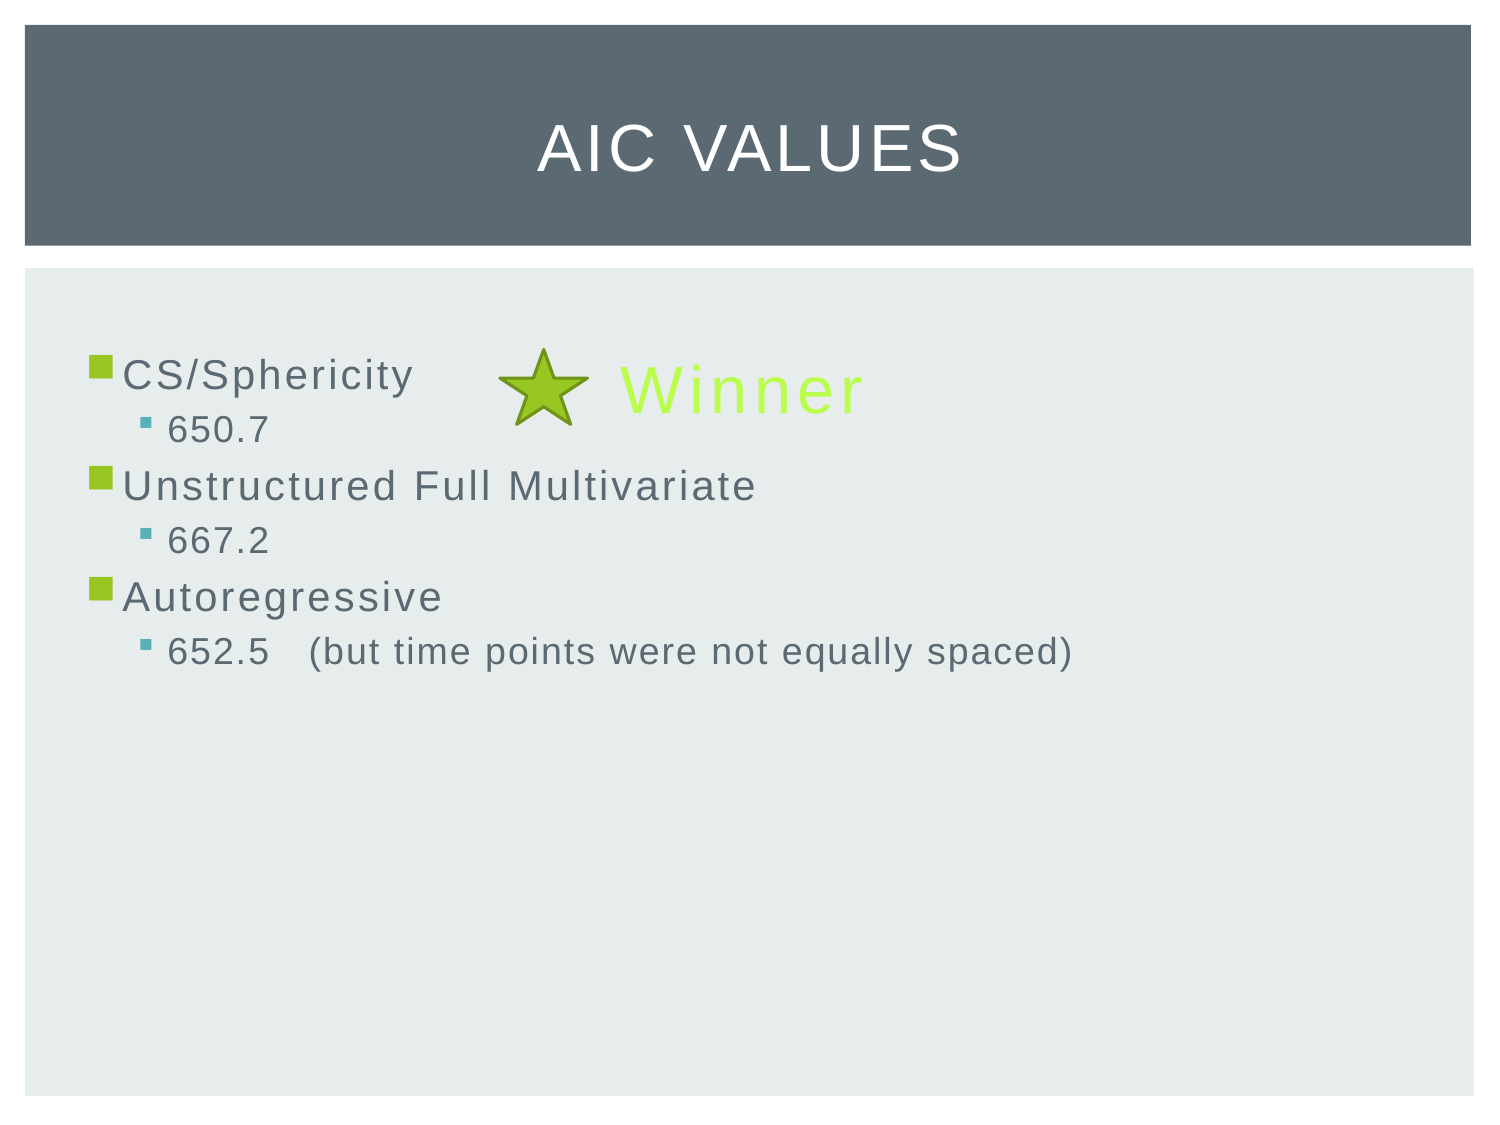

# AIC Values

CS/Sphericity
650.7
Unstructured Full Multivariate
667.2
Autoregressive
652.5   (but time points were not equally spaced)
Winner